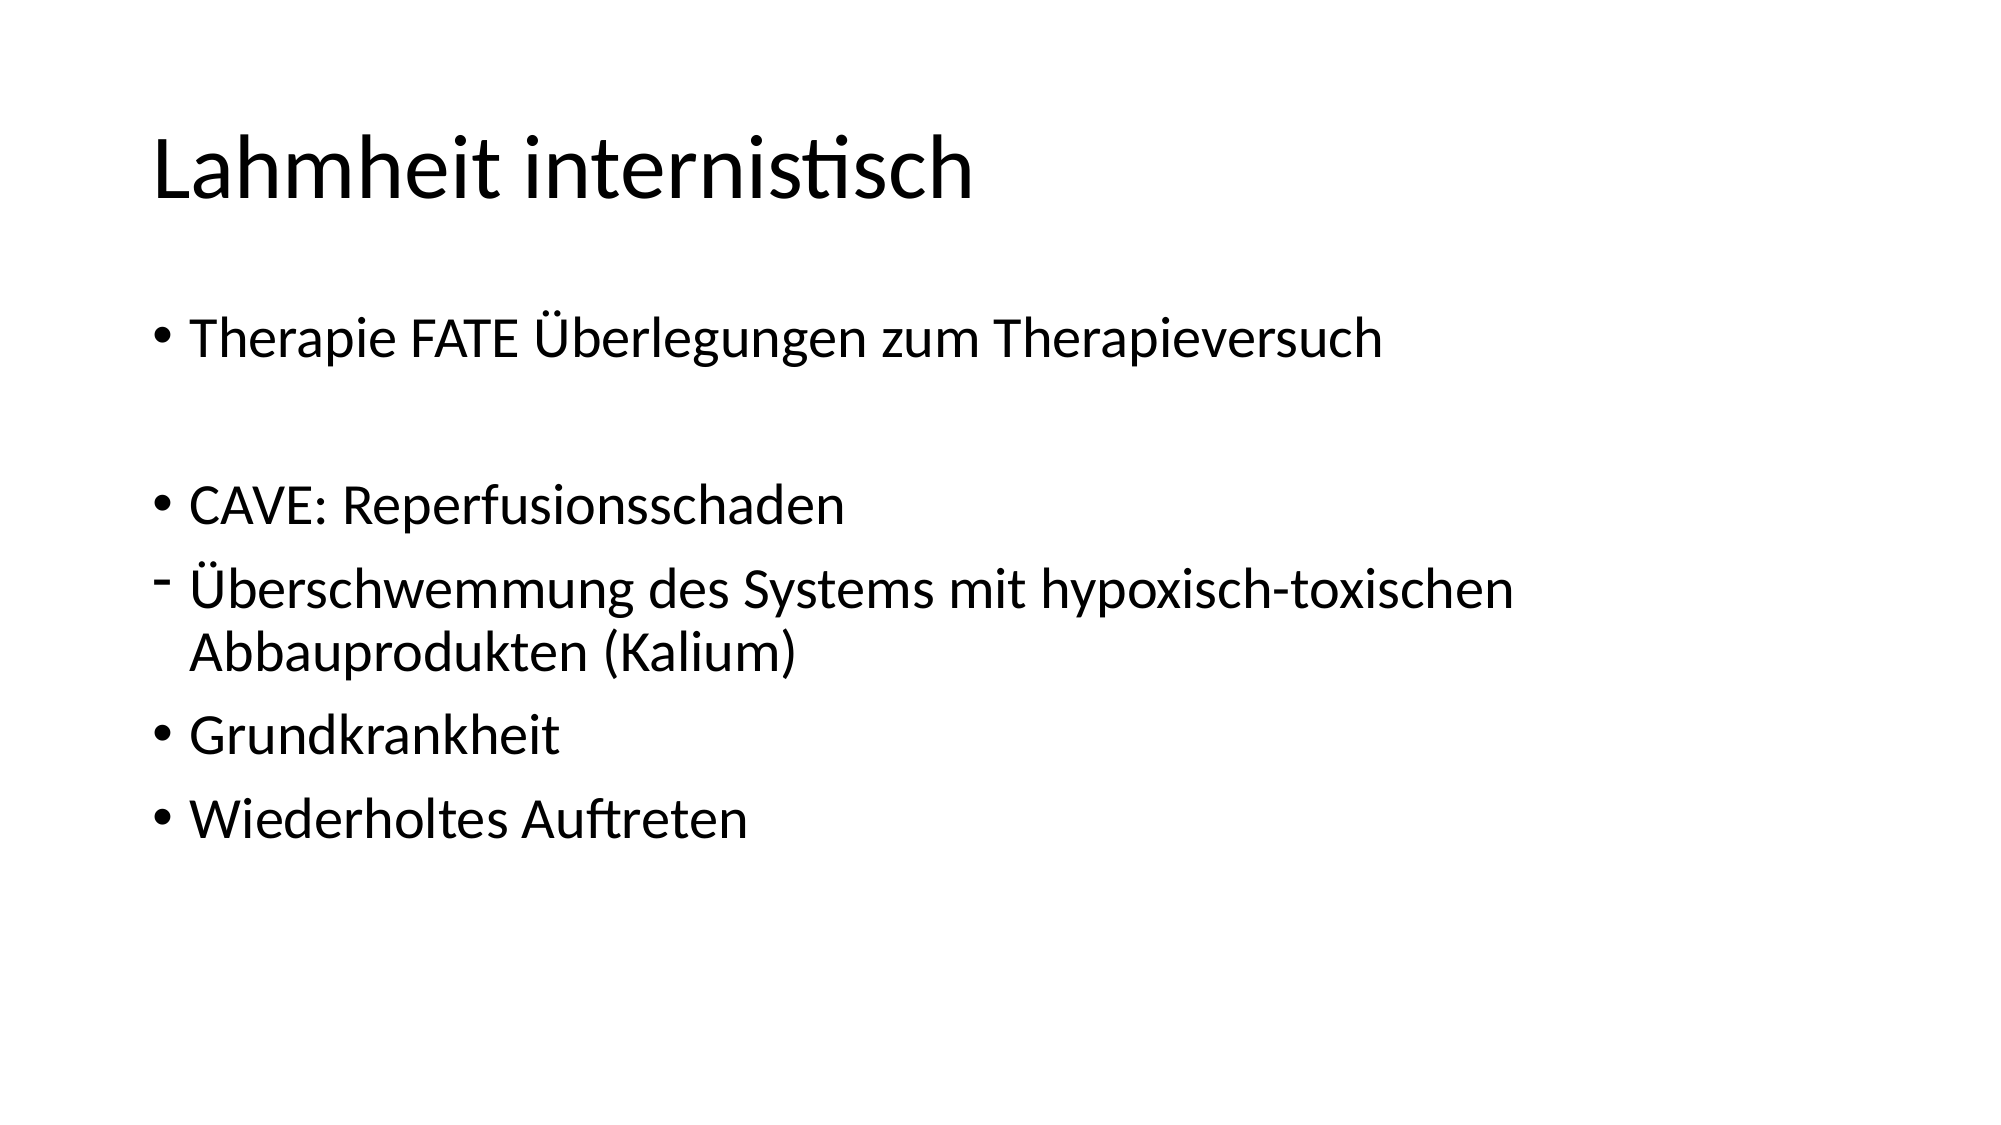

# Lahmheit internistisch
Therapie FATE Überlegungen zum Therapieversuch

CAVE: Reperfusionsschaden
Überschwemmung des Systems mit hypoxisch-toxischen Abbauprodukten (Kalium)
Grundkrankheit
Wiederholtes Auftreten